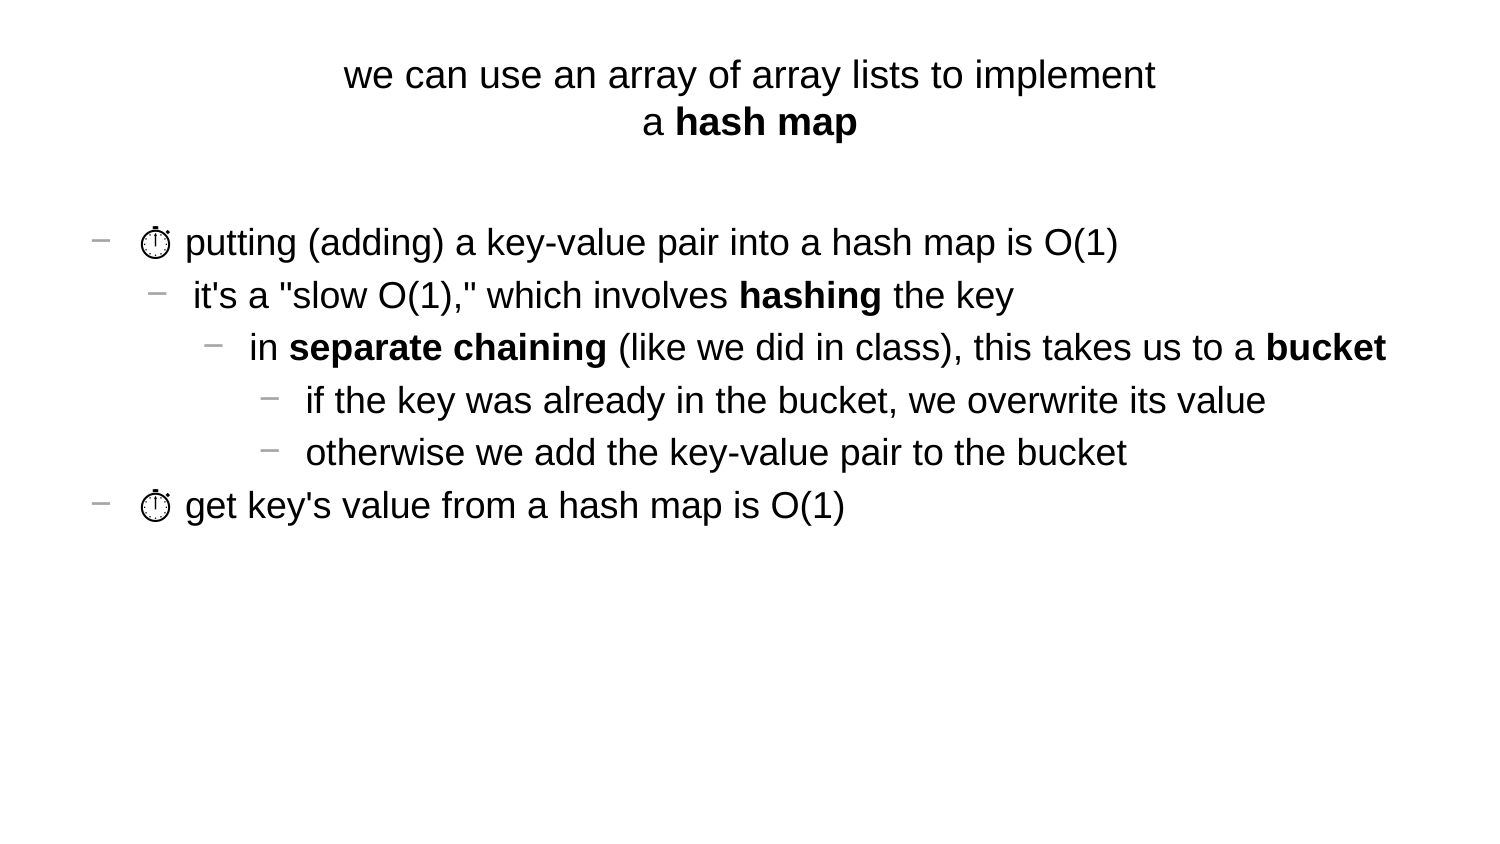

# we can use an array of array lists to implement a hash map

⏱️ putting (adding) a key-value pair into a hash map is O(1)
it's a "slow O(1)," which involves hashing the key
in separate chaining (like we did in class), this takes us to a bucket
if the key was already in the bucket, we overwrite its value
otherwise we add the key-value pair to the bucket
⏱️ get key's value from a hash map is O(1)